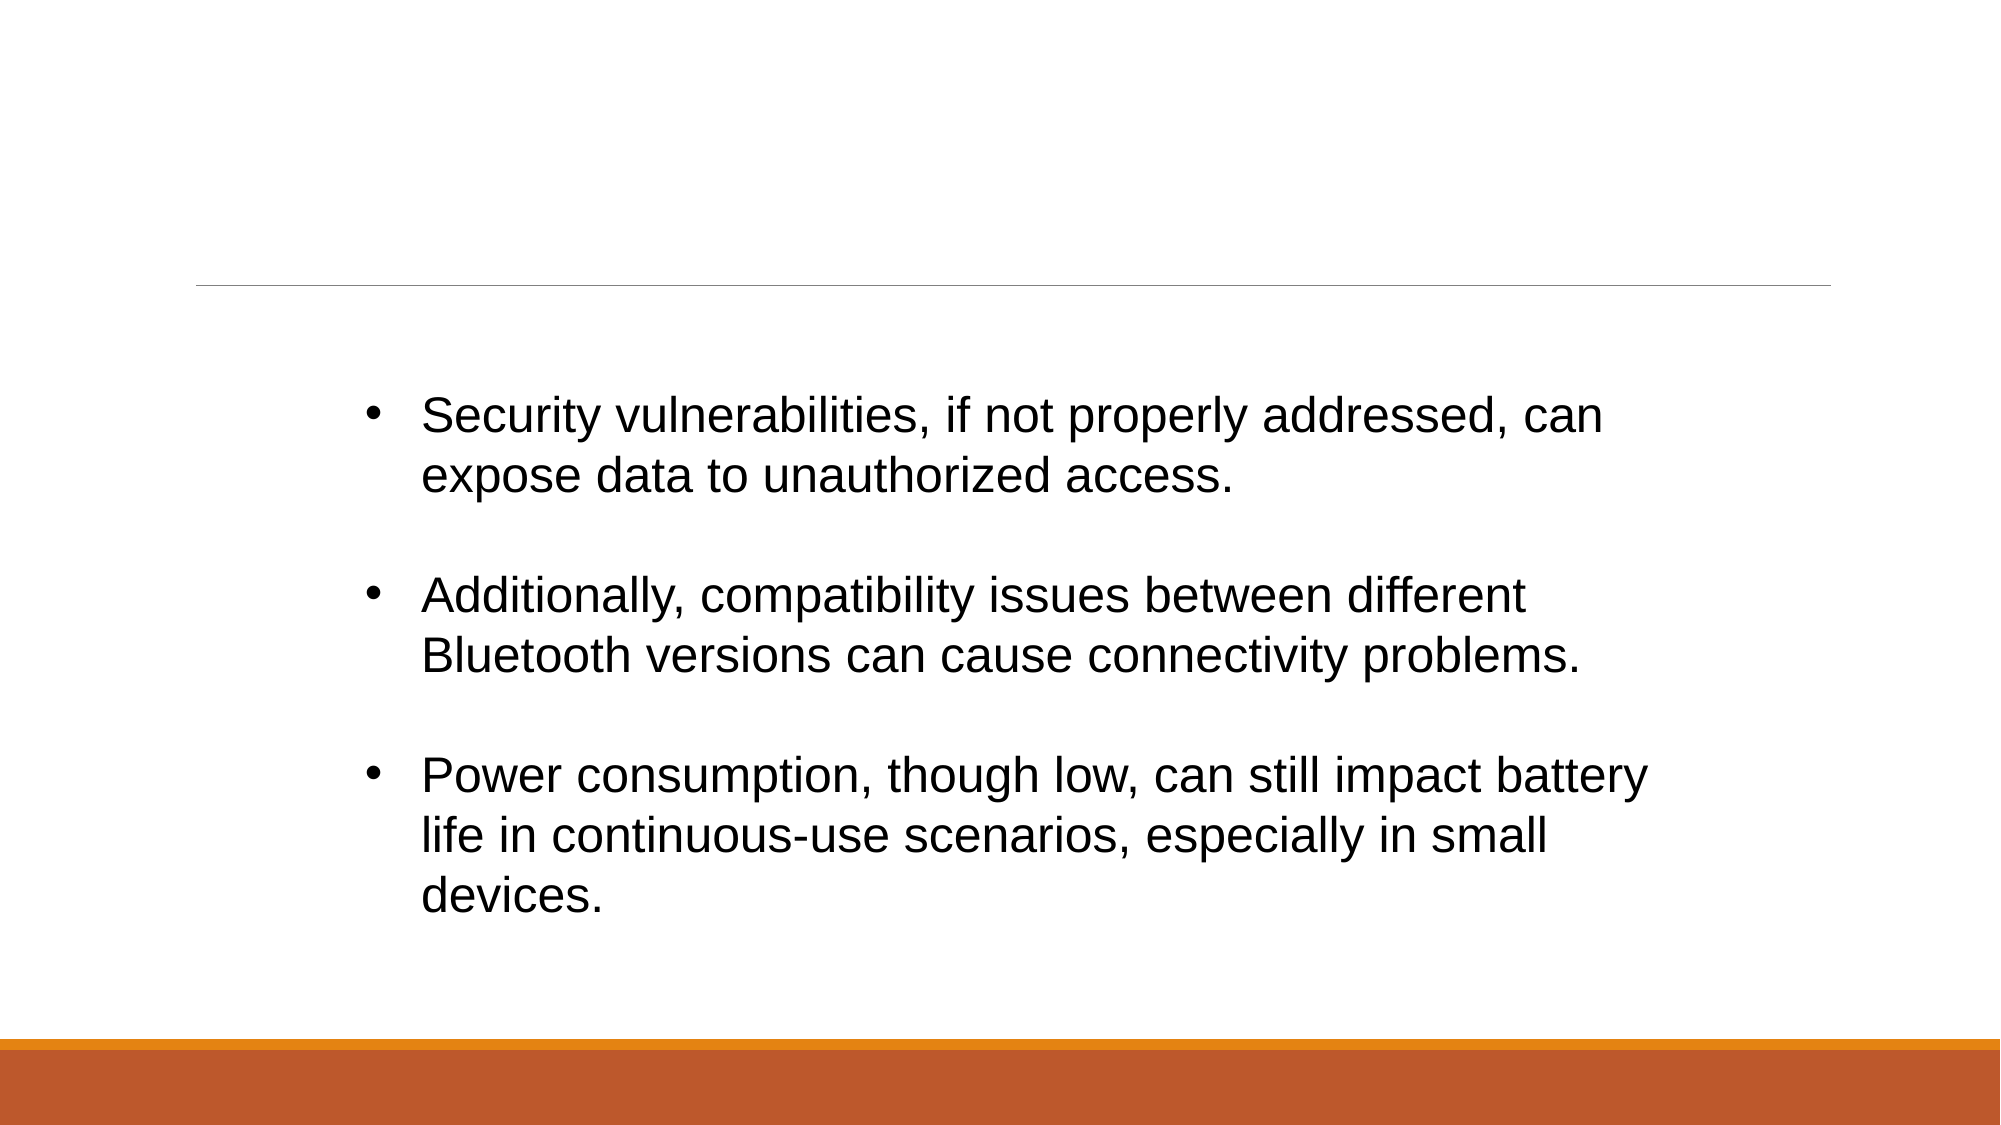

Security vulnerabilities, if not properly addressed, can expose data to unauthorized access.

Additionally, compatibility issues between different Bluetooth versions can cause connectivity problems.

Power consumption, though low, can still impact battery life in continuous-use scenarios, especially in small devices.